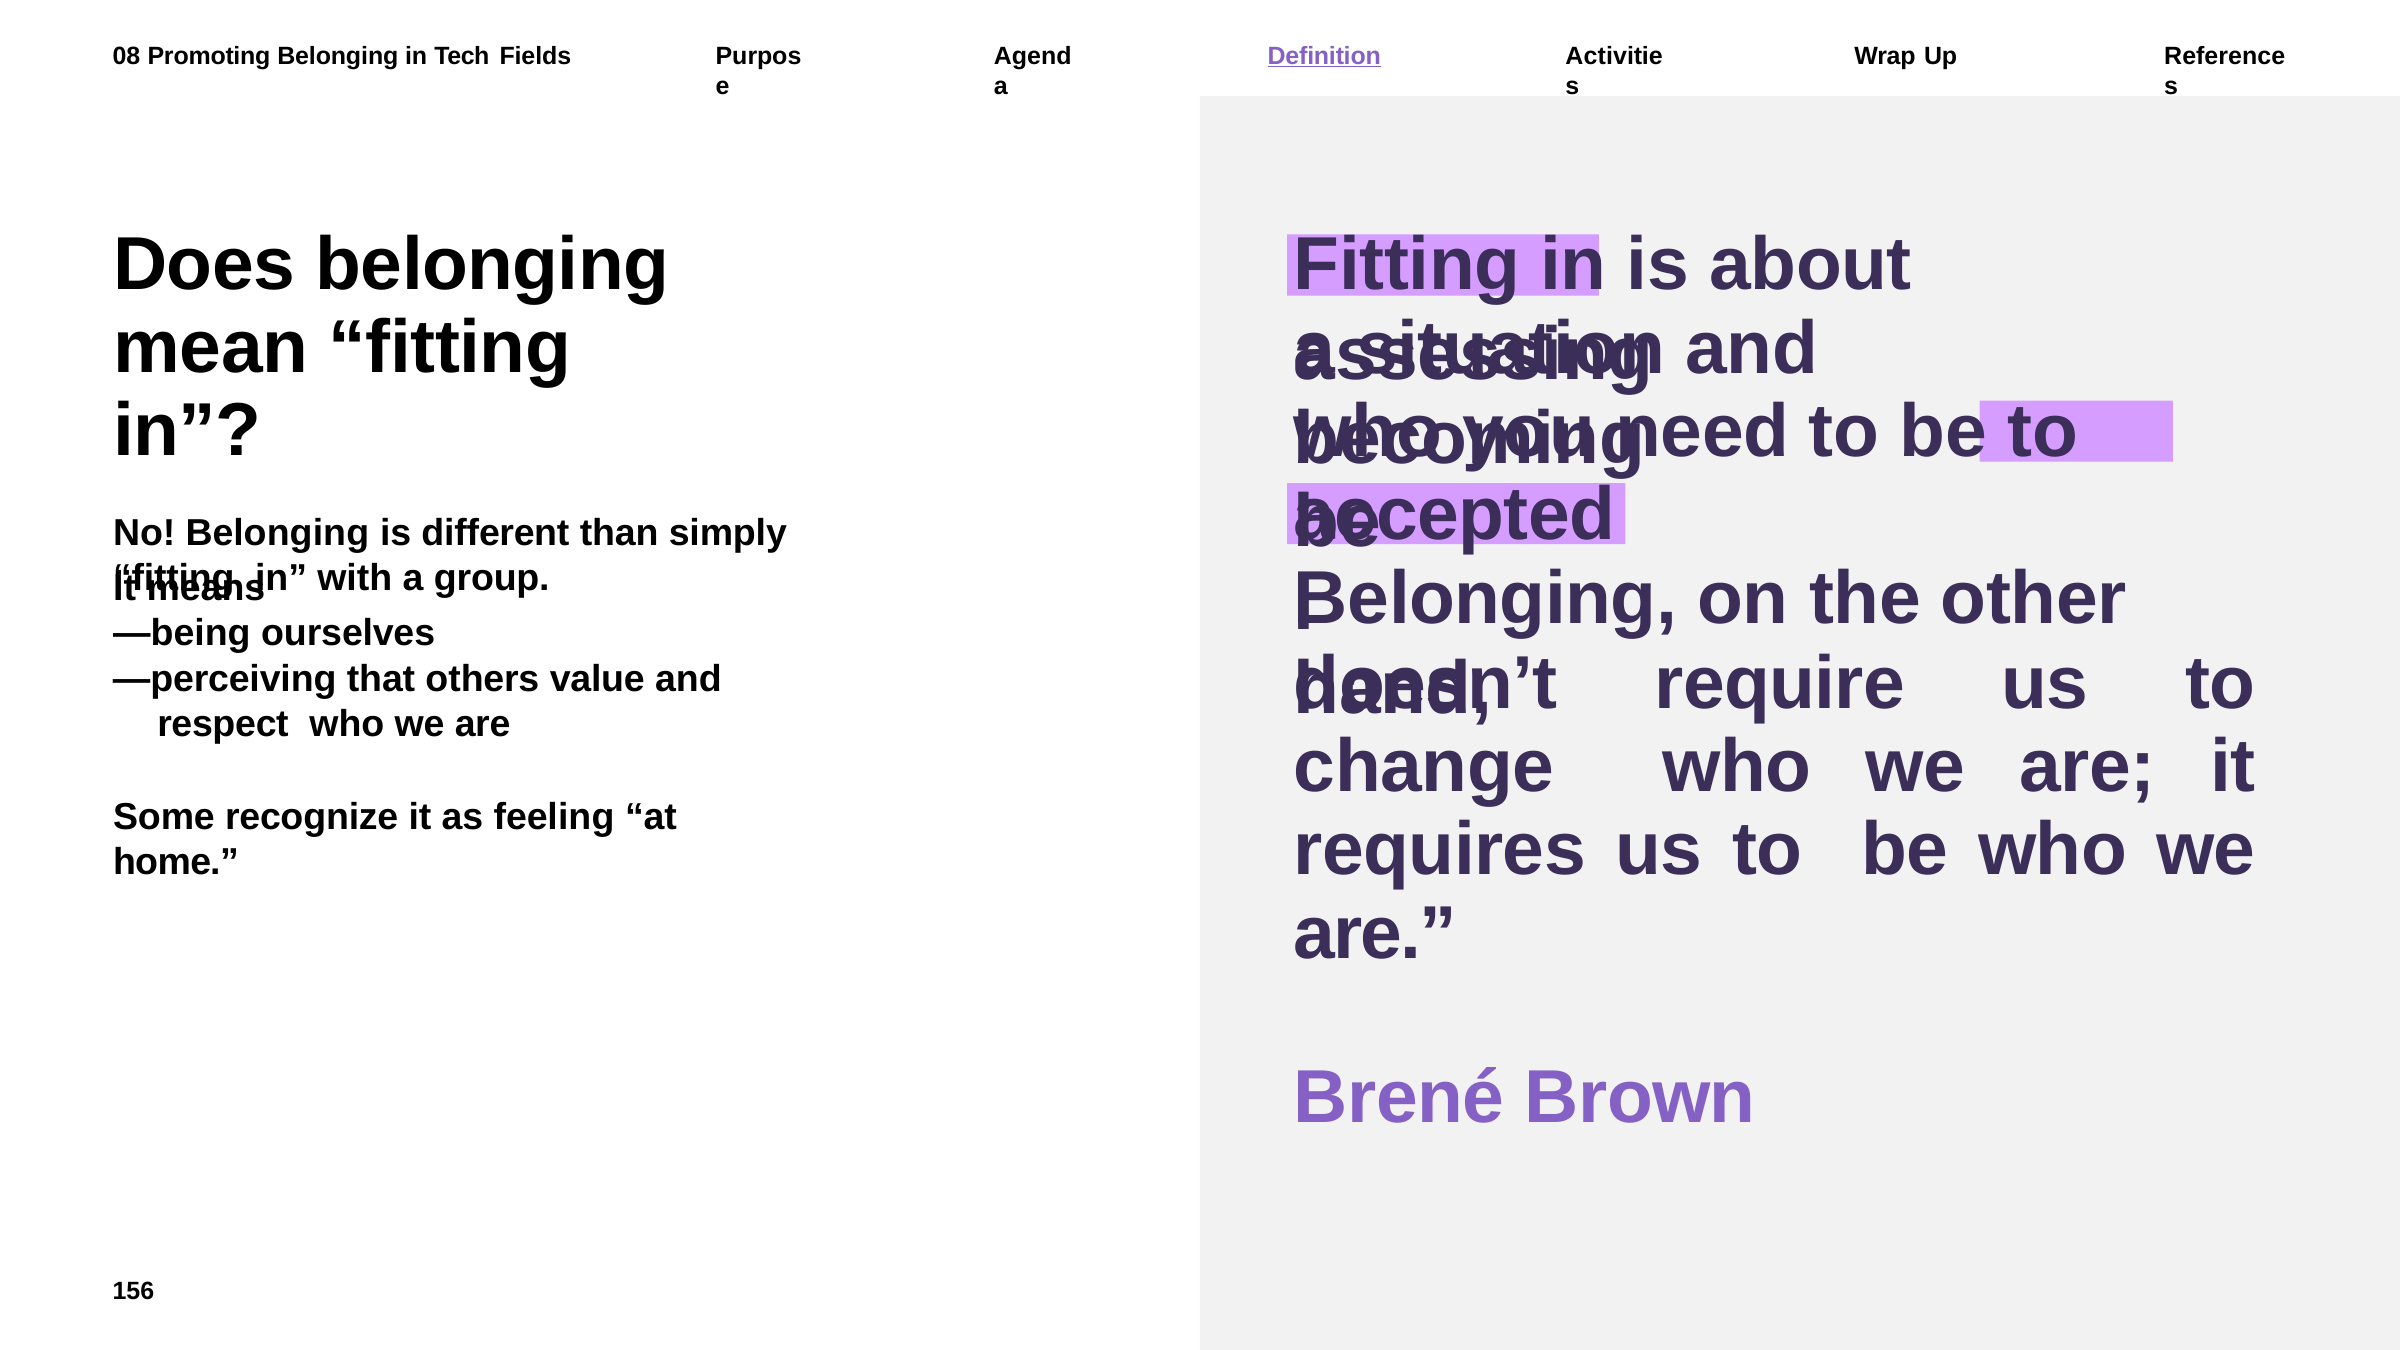

08 Promoting Belonging in Tech Fields
Purpose
Agenda
Definition
Activities
Wrap Up
References

Does belonging  mean “fitting in”?
No! Belonging is different than simply “fitting  in” with a group.
Fitting in is about assessing

a situation and becoming
who you need to be to be

accepted.

Belonging, on the other hand,
It means
—being ourselves
—perceiving that others value and respect  who we are
doesn’t require us to change  who we are; it requires us to  be who we are.”
Brené Brown
Some recognize it as feeling “at home.”
156